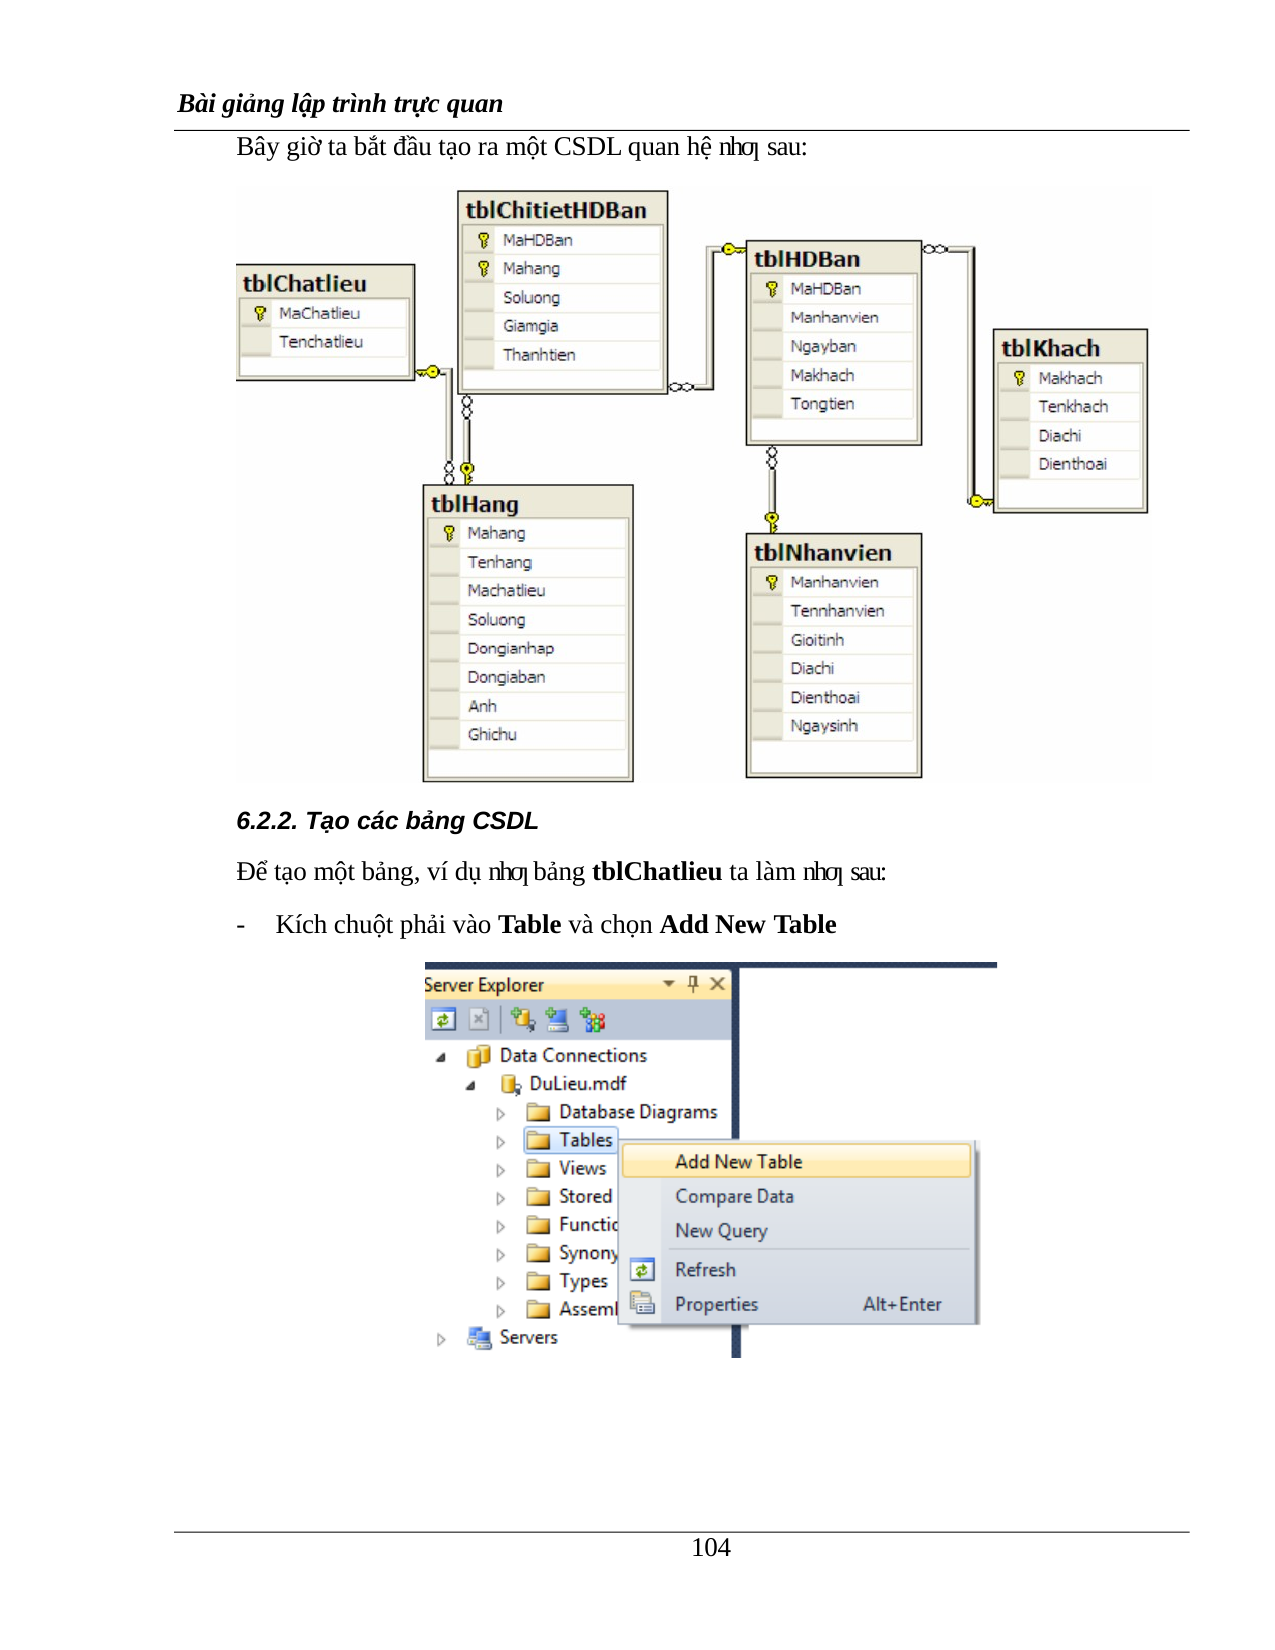

Bài giảng lập trình trực quan
Bây giờ ta bắt đầu tạo ra một CSDL quan hệ nhƣ sau:

6.2.2. Tạo các bảng CSDL
Để tạo một bảng, ví dụ nhƣ bảng tblChatlieu ta làm nhƣ sau:
-	Kích chuột phải vào Table và chọn Add New Table

104